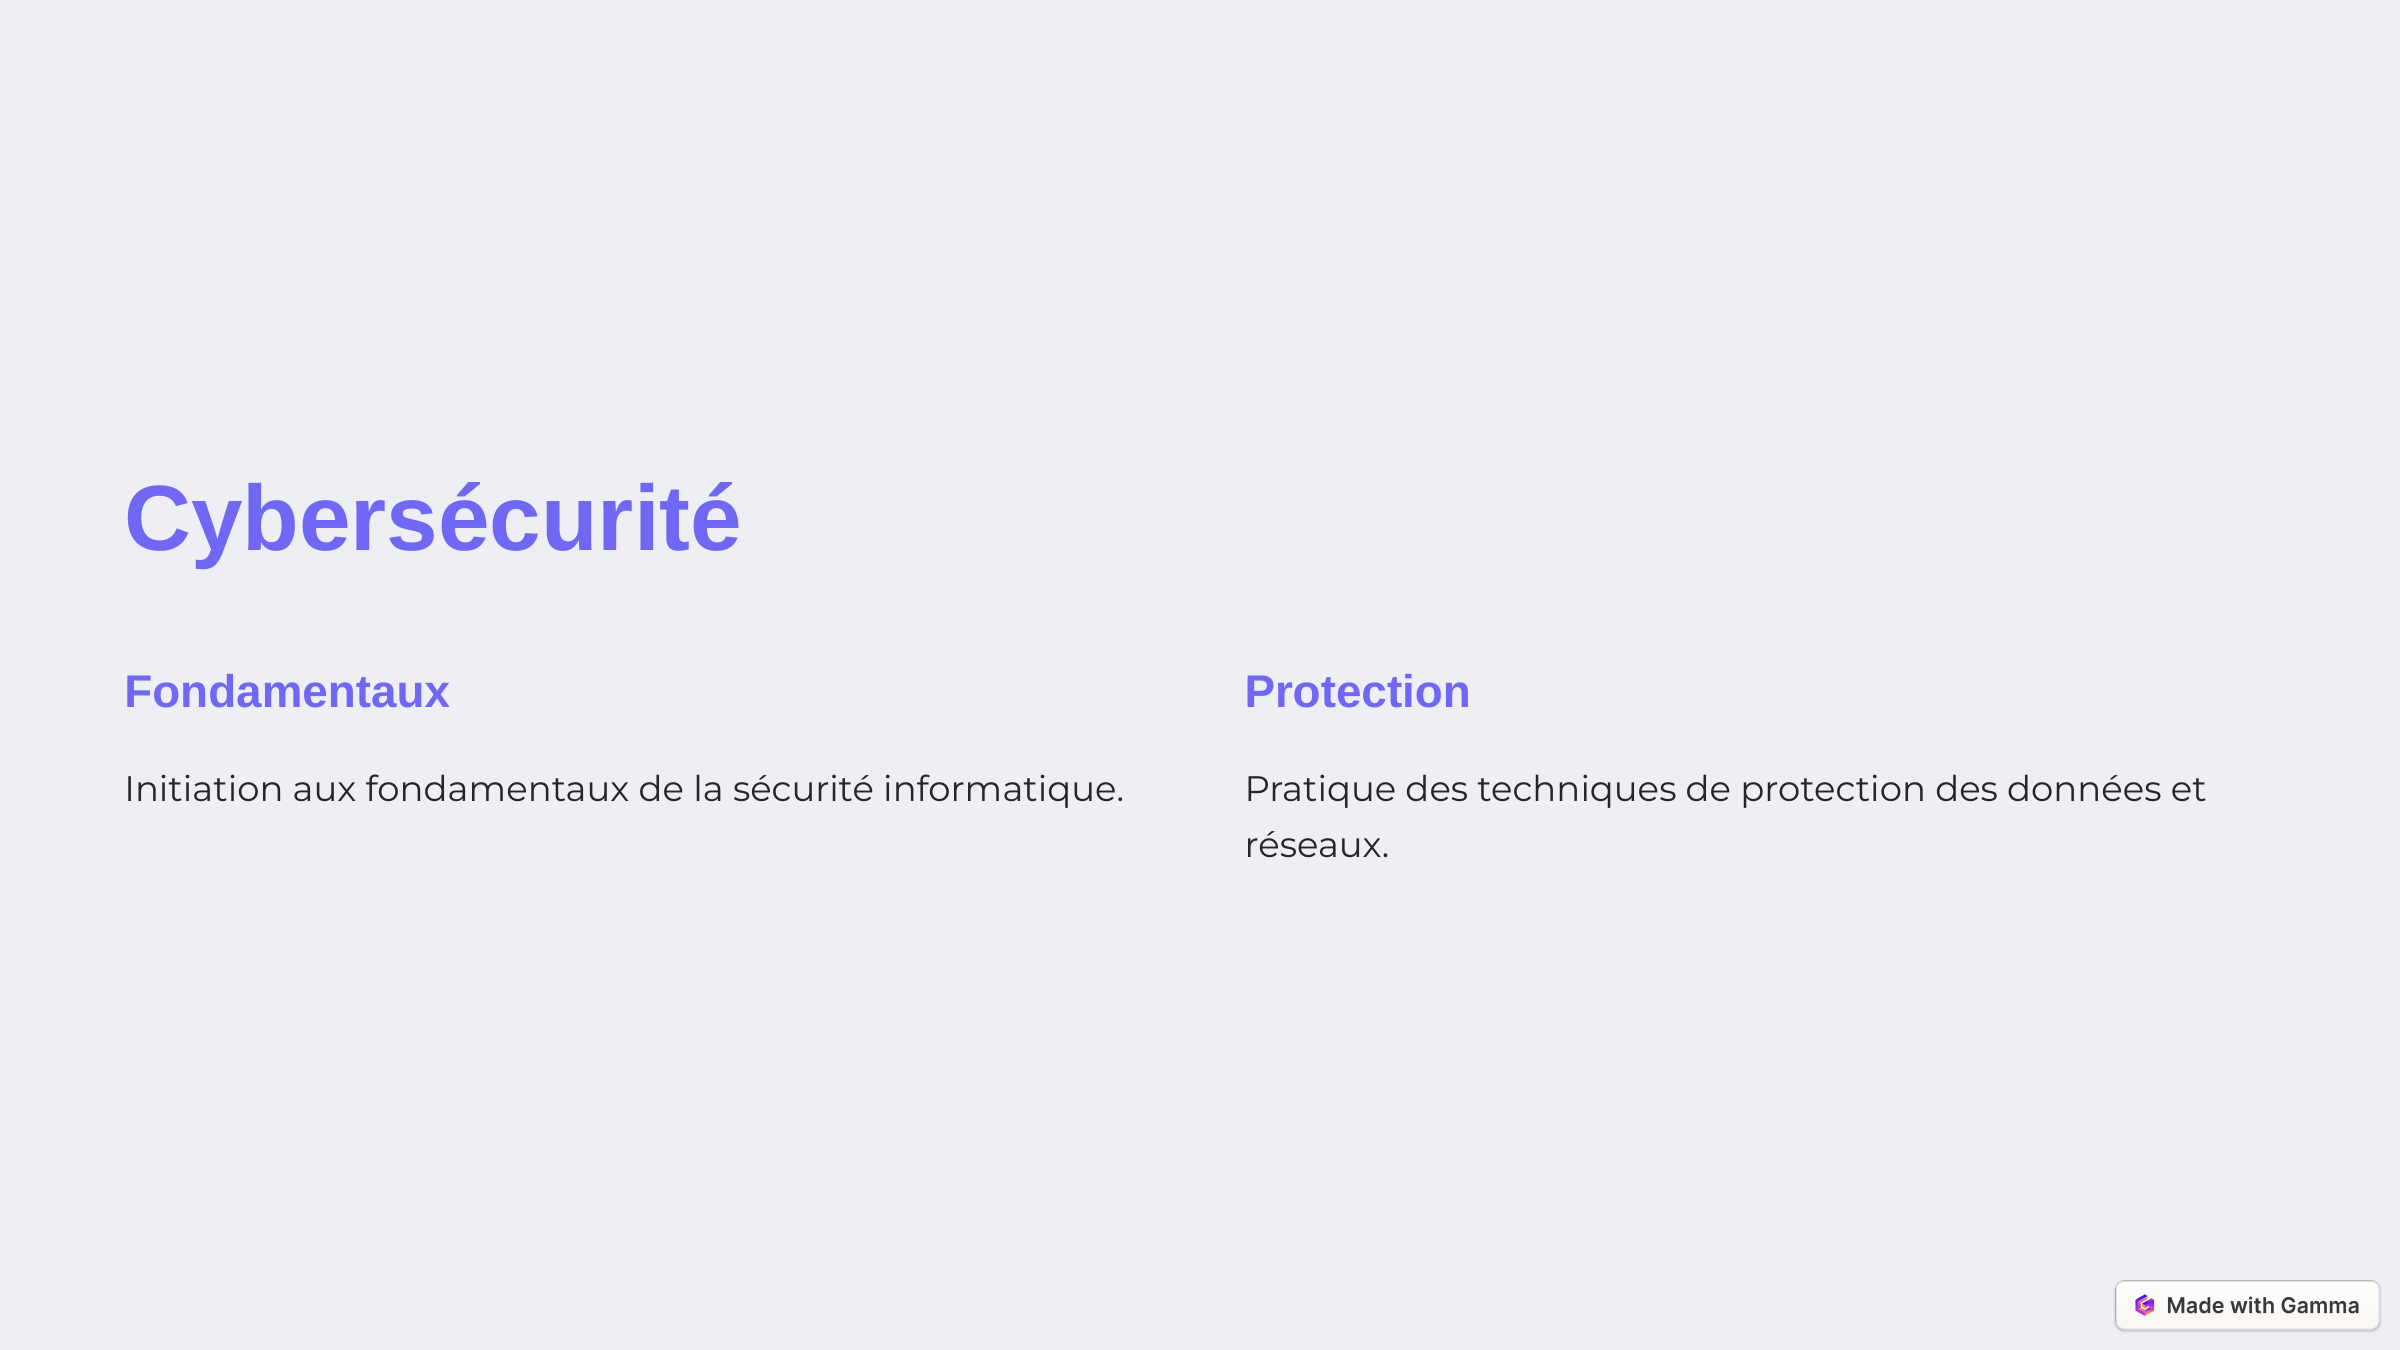

Cybersécurité
Fondamentaux
Protection
Initiation aux fondamentaux de la sécurité informatique.
Pratique des techniques de protection des données et réseaux.